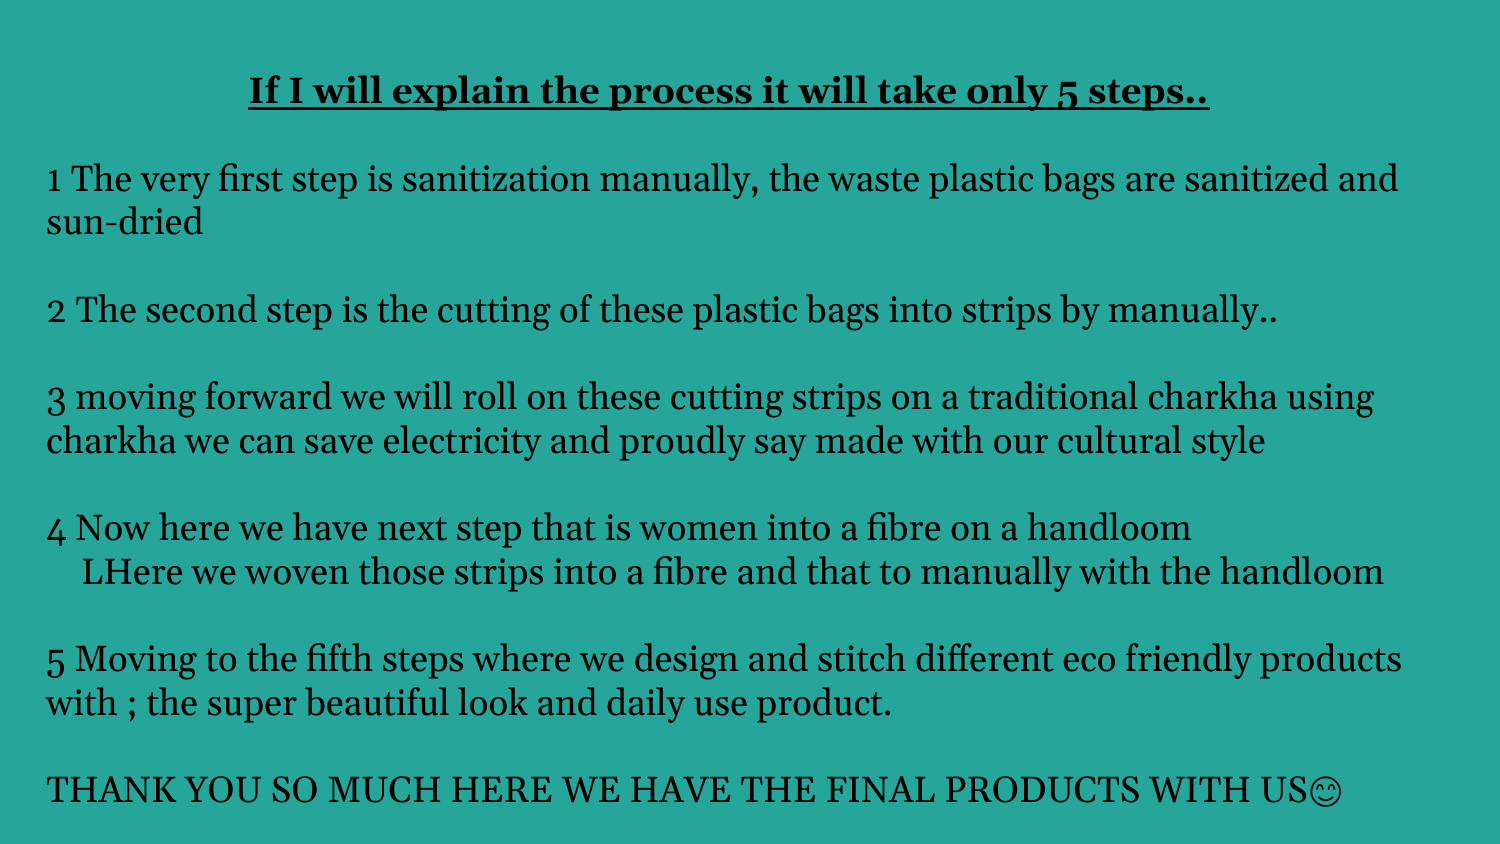

# If I will explain the process it will take only 5 steps..

1 The very first step is sanitization manually, the waste plastic bags are sanitized and sun-dried

2 The second step is the cutting of these plastic bags into strips by manually..

3 moving forward we will roll on these cutting strips on a traditional charkha using charkha we can save electricity and proudly say made with our cultural style

4 Now here we have next step that is women into a fibre on a handloom
    LHere we woven those strips into a fibre and that to manually with the handloom

5 Moving to the fifth steps where we design and stitch different eco friendly products with ; the super beautiful look and daily use product.

THANK YOU SO MUCH HERE WE HAVE THE FINAL PRODUCTS WITH US😊